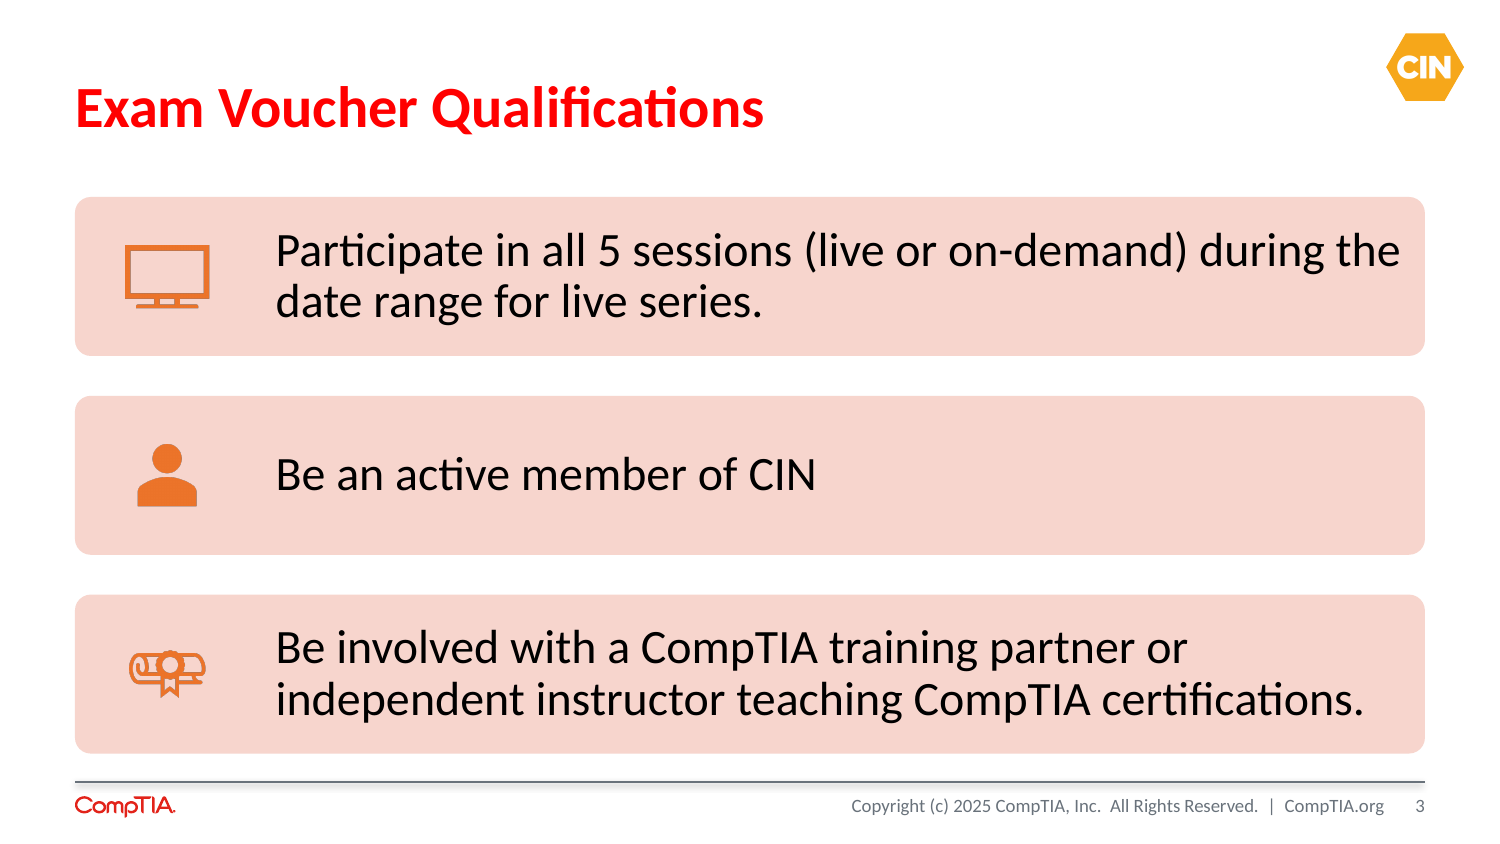

# Exam Voucher Qualifications
Participate in all 5 sessions (live or on-demand) during the date range for live series.
Be an active member of CIN
Be involved with a CompTIA training partner or independent instructor teaching CompTIA certifications.
3